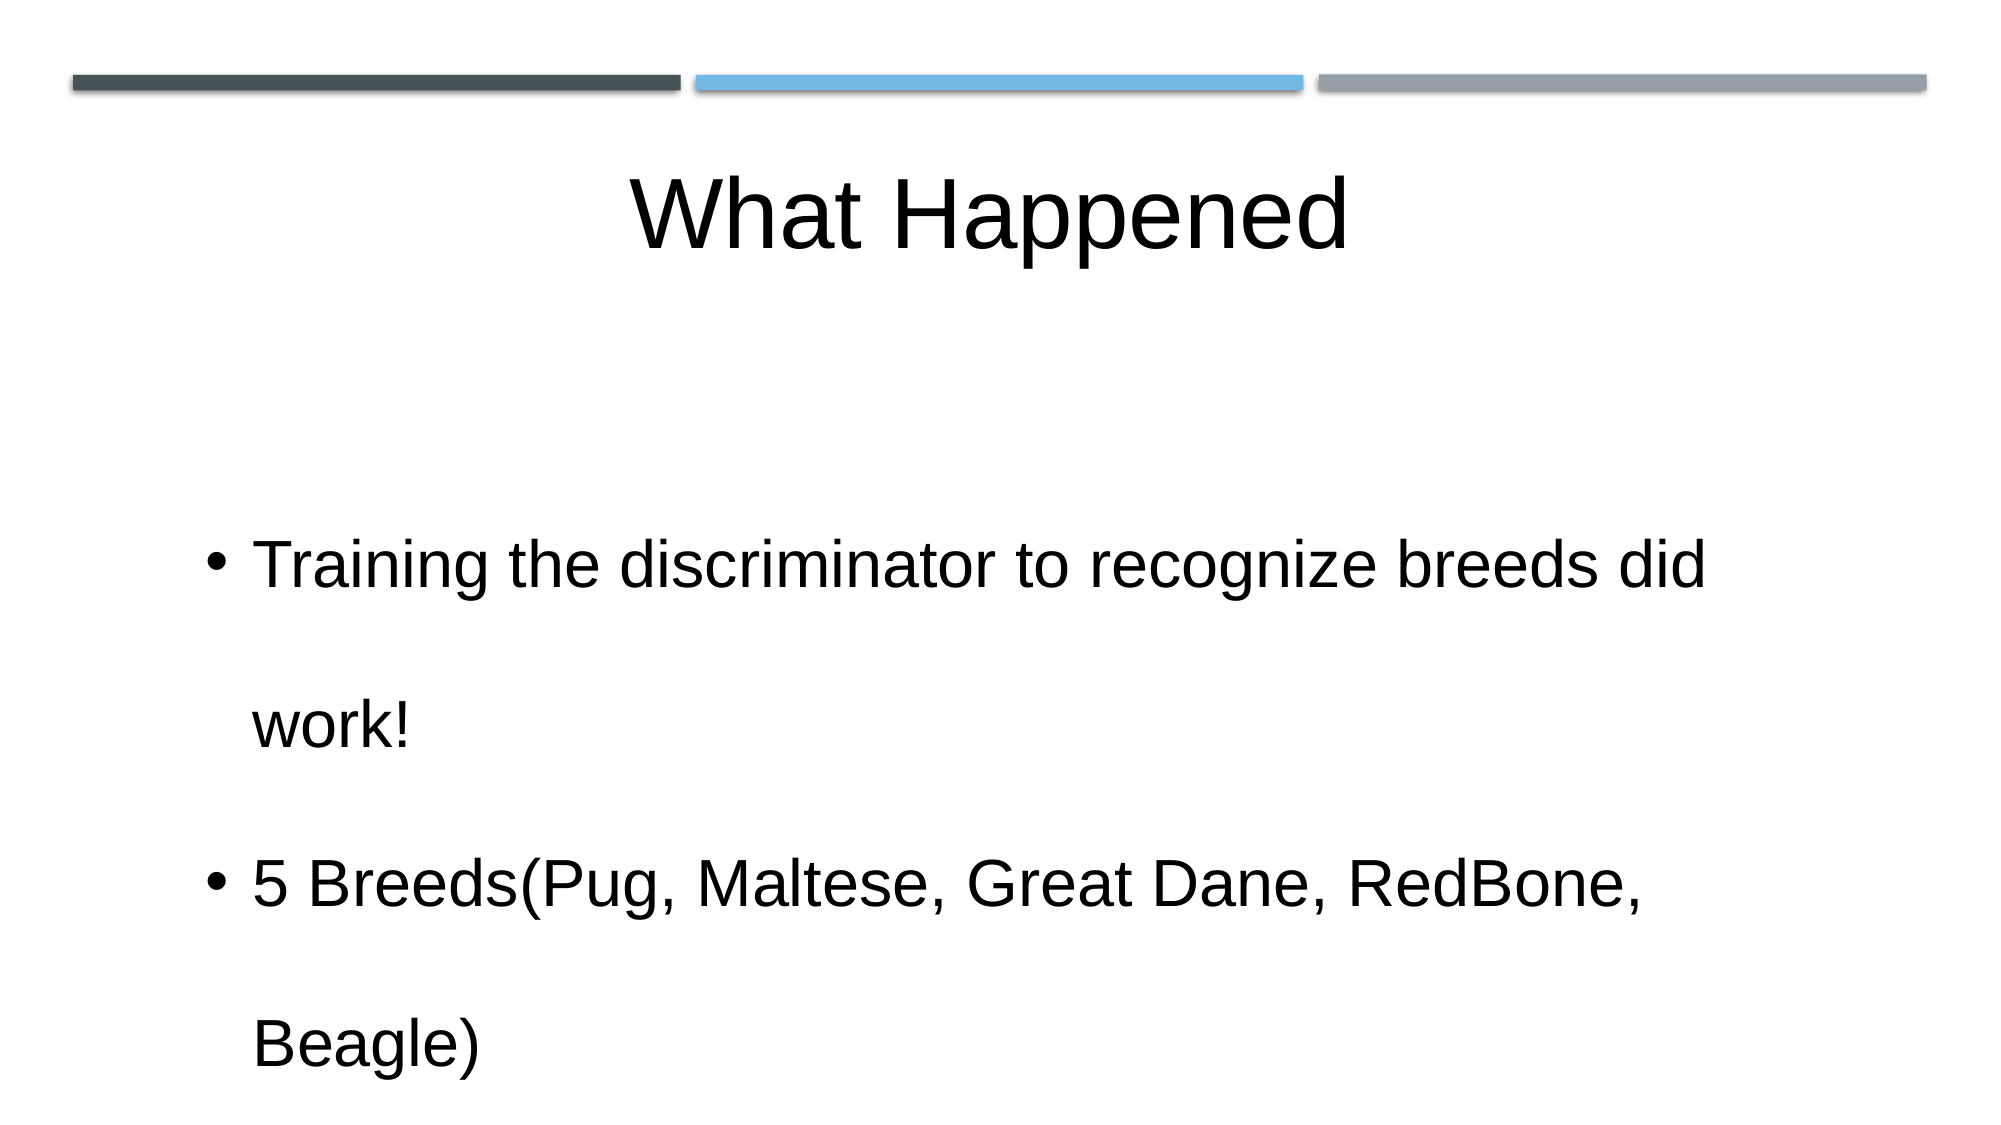

What Happened
Training the discriminator to recognize breeds did work!
5 Breeds(Pug, Maltese, Great Dane, RedBone, Beagle)